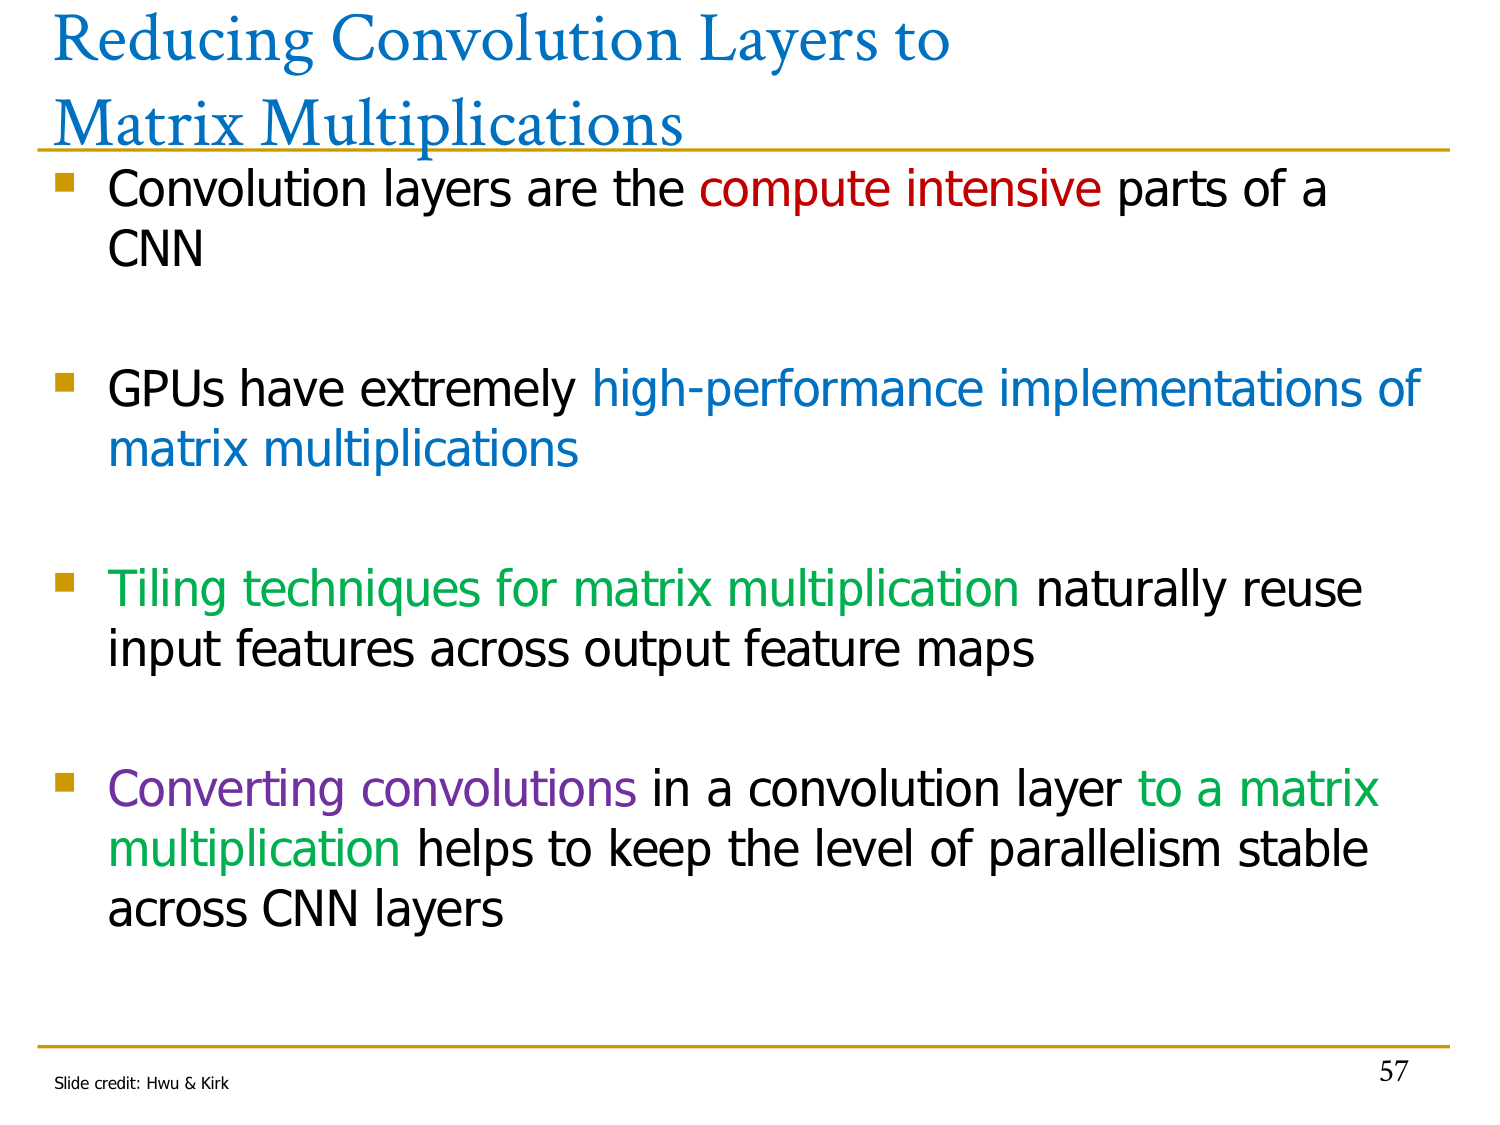

# Reducing Convolution Layers to Matrix Multiplications
Convolution layers are the compute intensive parts of a CNN

GPUs have extremely high-performance implementations of matrix multiplications

Tiling techniques for matrix multiplication naturally reuse input features across output feature maps

Converting convolutions in a convolution layer to a matrix multiplication helps to keep the level of parallelism stable across CNN layers
57
Slide credit: Hwu & Kirk